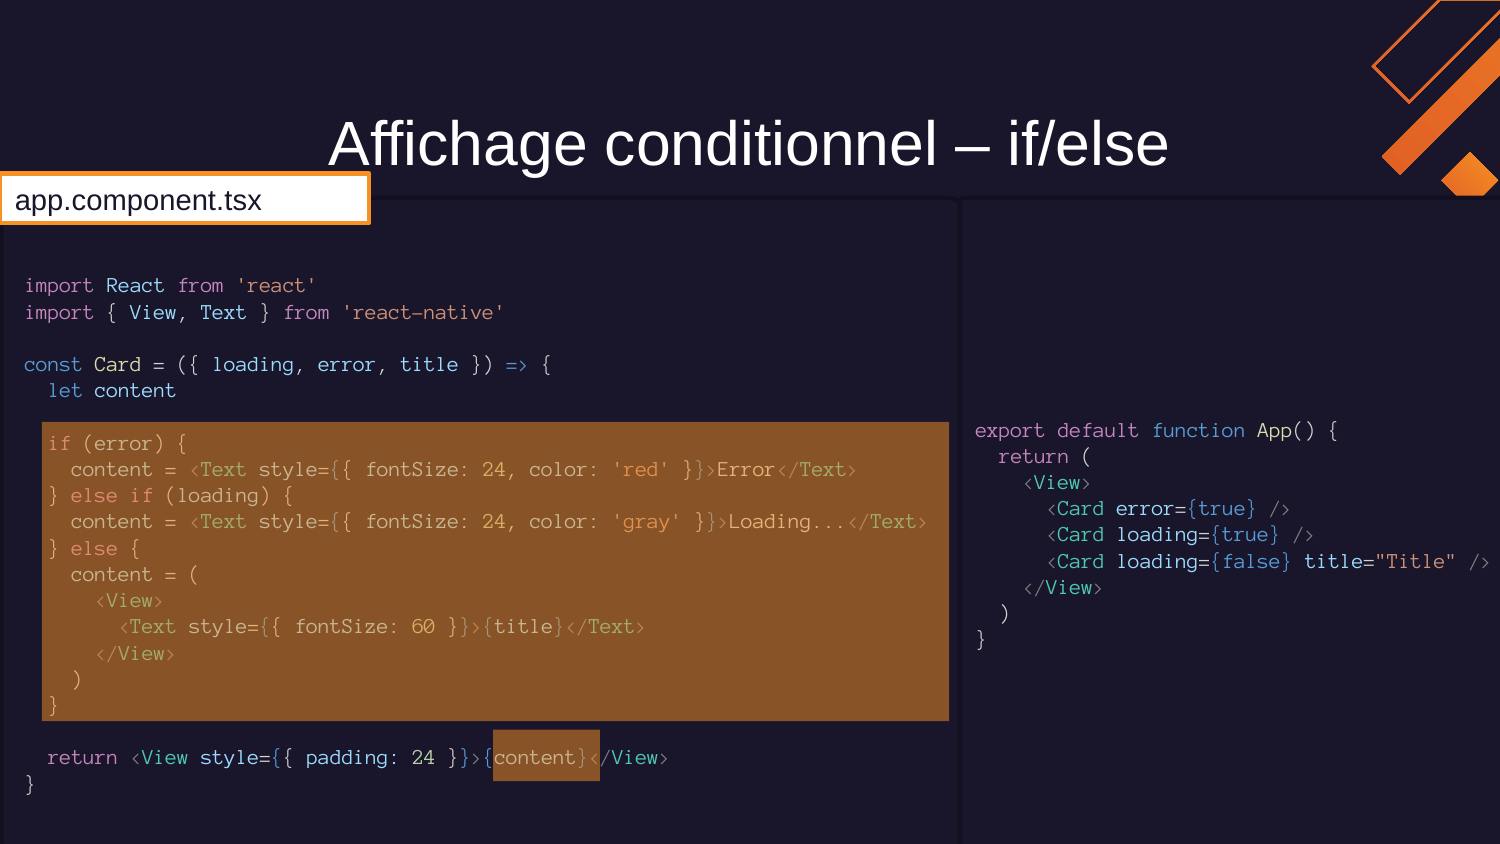

# Affichage conditionnel – if/else
app.component.tsx

export default function App() {
  return (
    <View>
      <Card error={true} />
      <Card loading={true} />
      <Card loading={false} title="Title" />
    </View>
  )
}

import React from 'react'
import { View, Text } from 'react-native'
const Card = ({ loading, error, title }) => {
  let content
  if (error) {
    content = <Text style={{ fontSize: 24, color: 'red' }}>Error</Text>
  } else if (loading) {
    content = <Text style={{ fontSize: 24, color: 'gray' }}>Loading...</Text>
  } else {
    content = (
      <View>
        <Text style={{ fontSize: 60 }}>{title}</Text>
      </View>
    )
  }
  return <View style={{ padding: 24 }}>{content}</View>
}